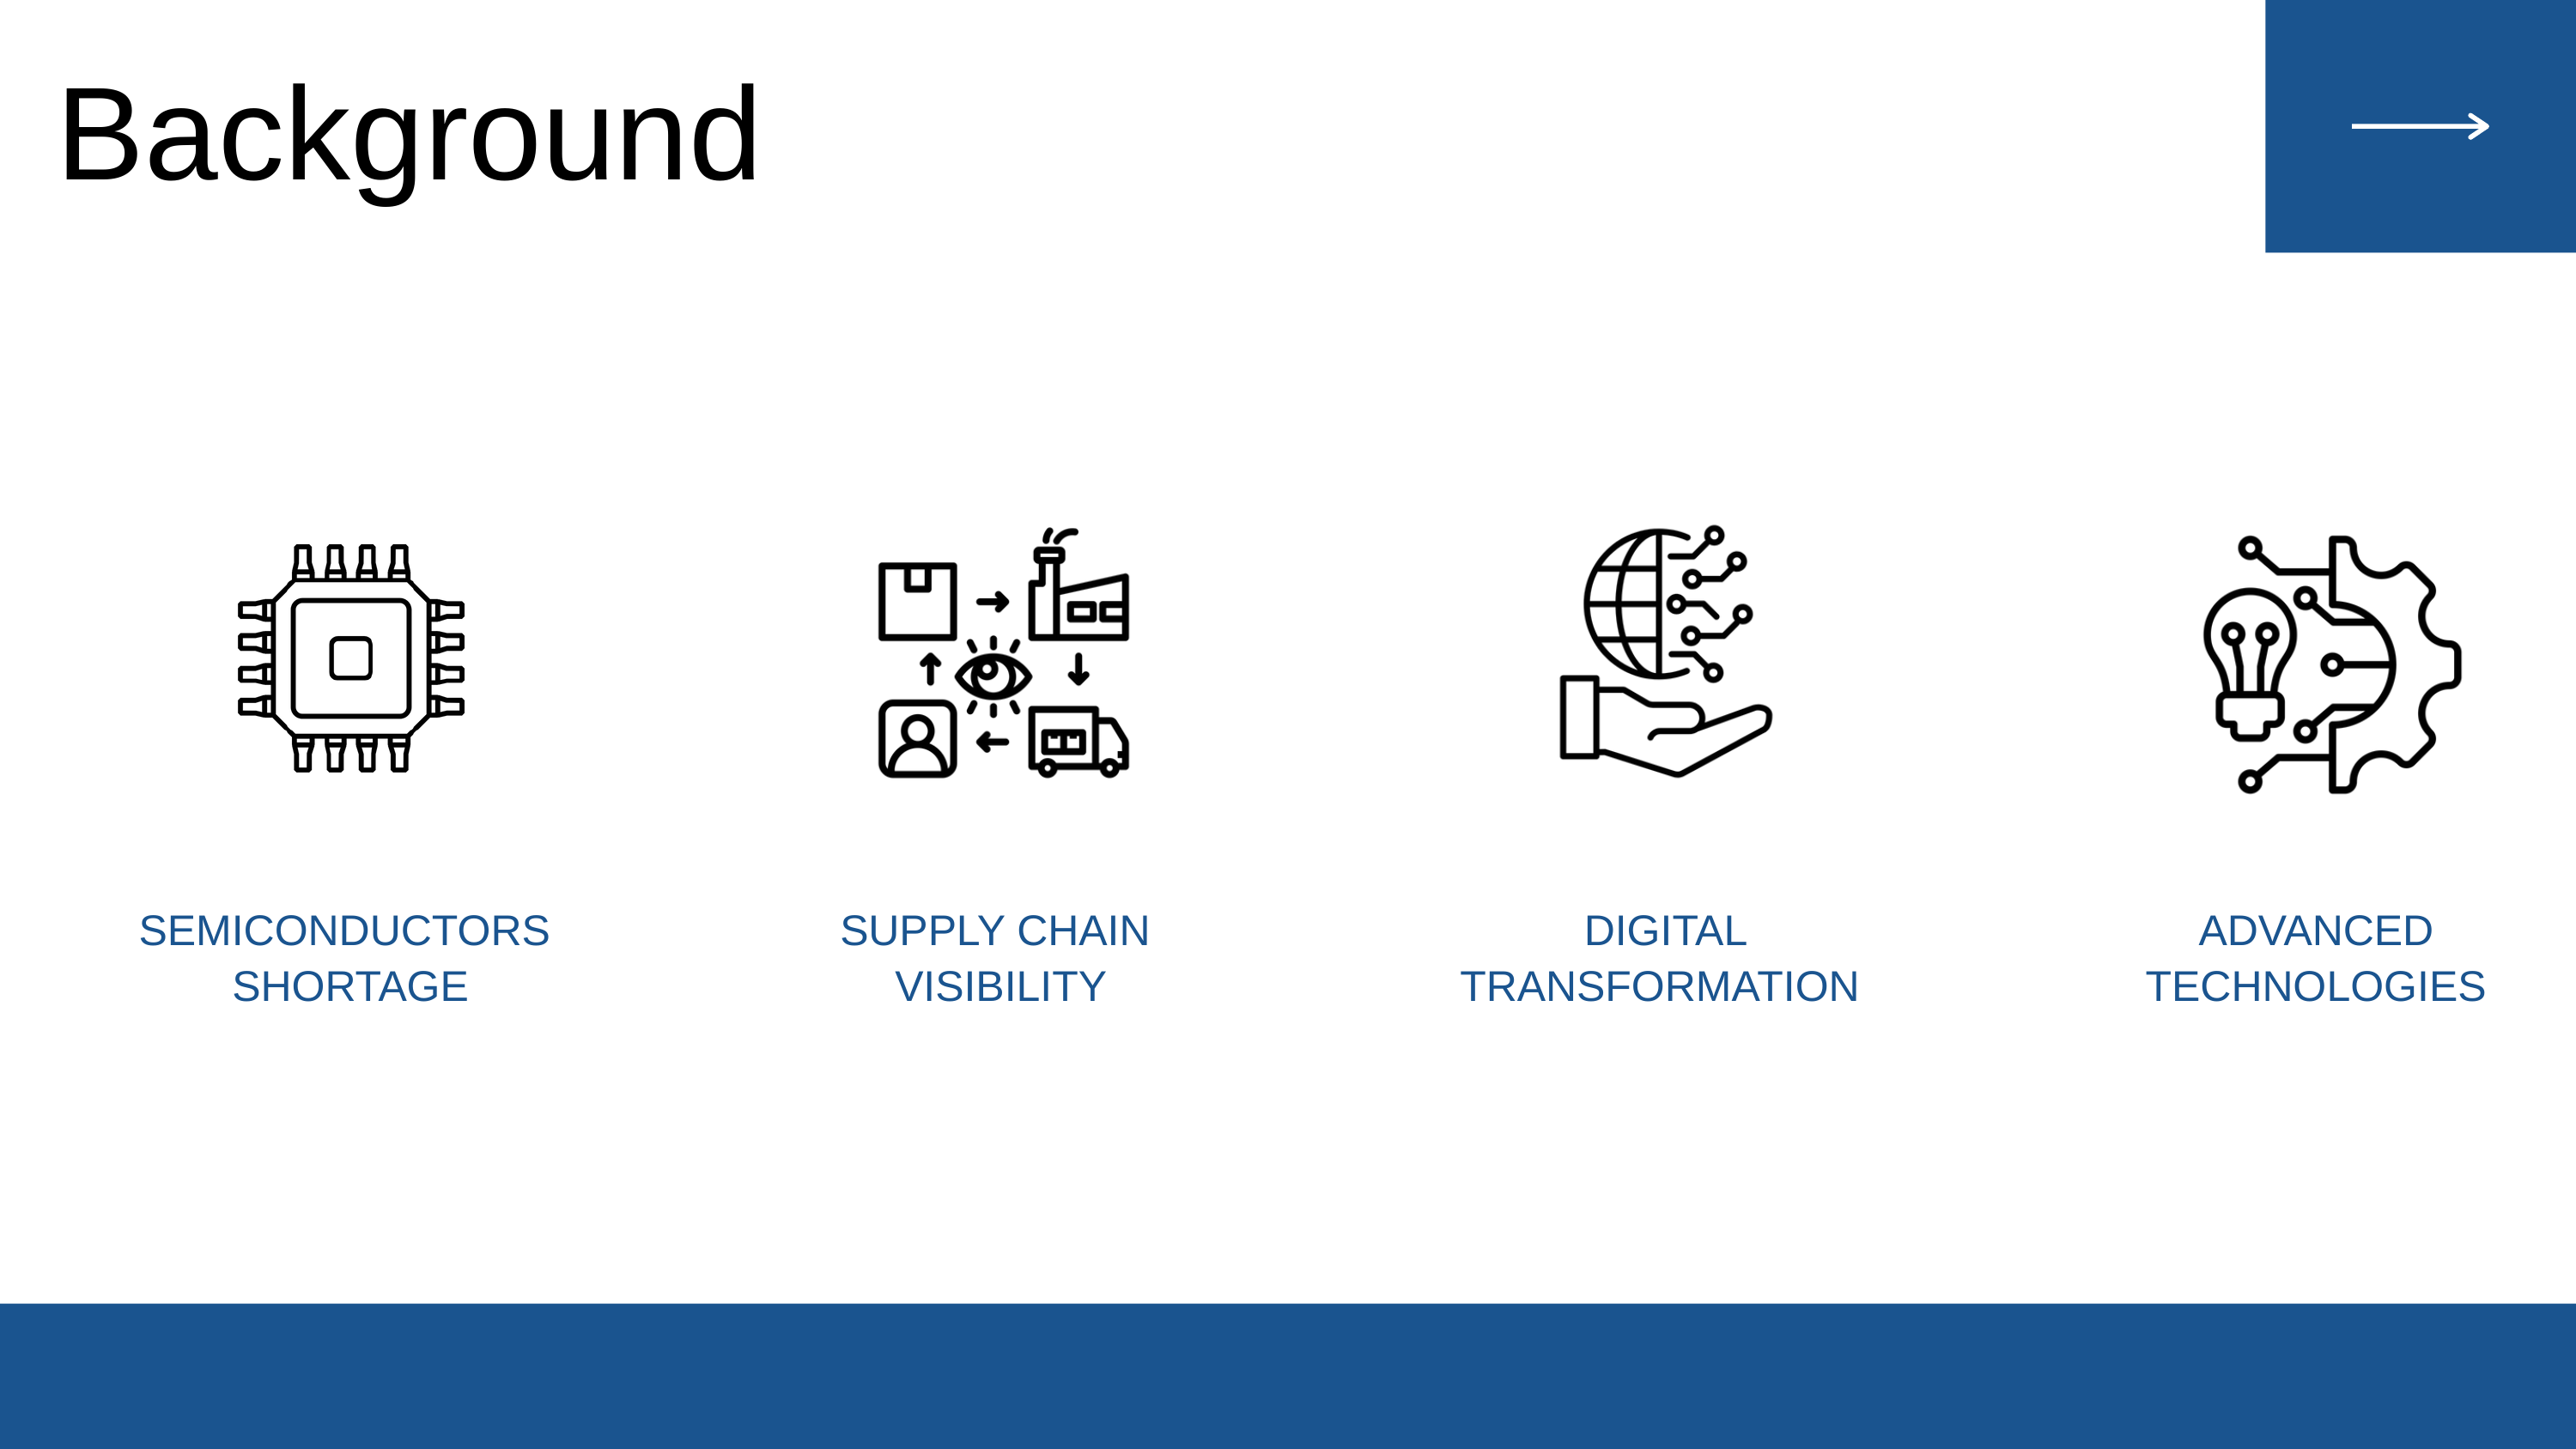

Background

SEMICONDUCTORS
SHORTAGE
SUPPLY CHAIN
VISIBILITY
DIGITAL
TRANSFORMATION
ADVANCED
TECHNOLOGIES